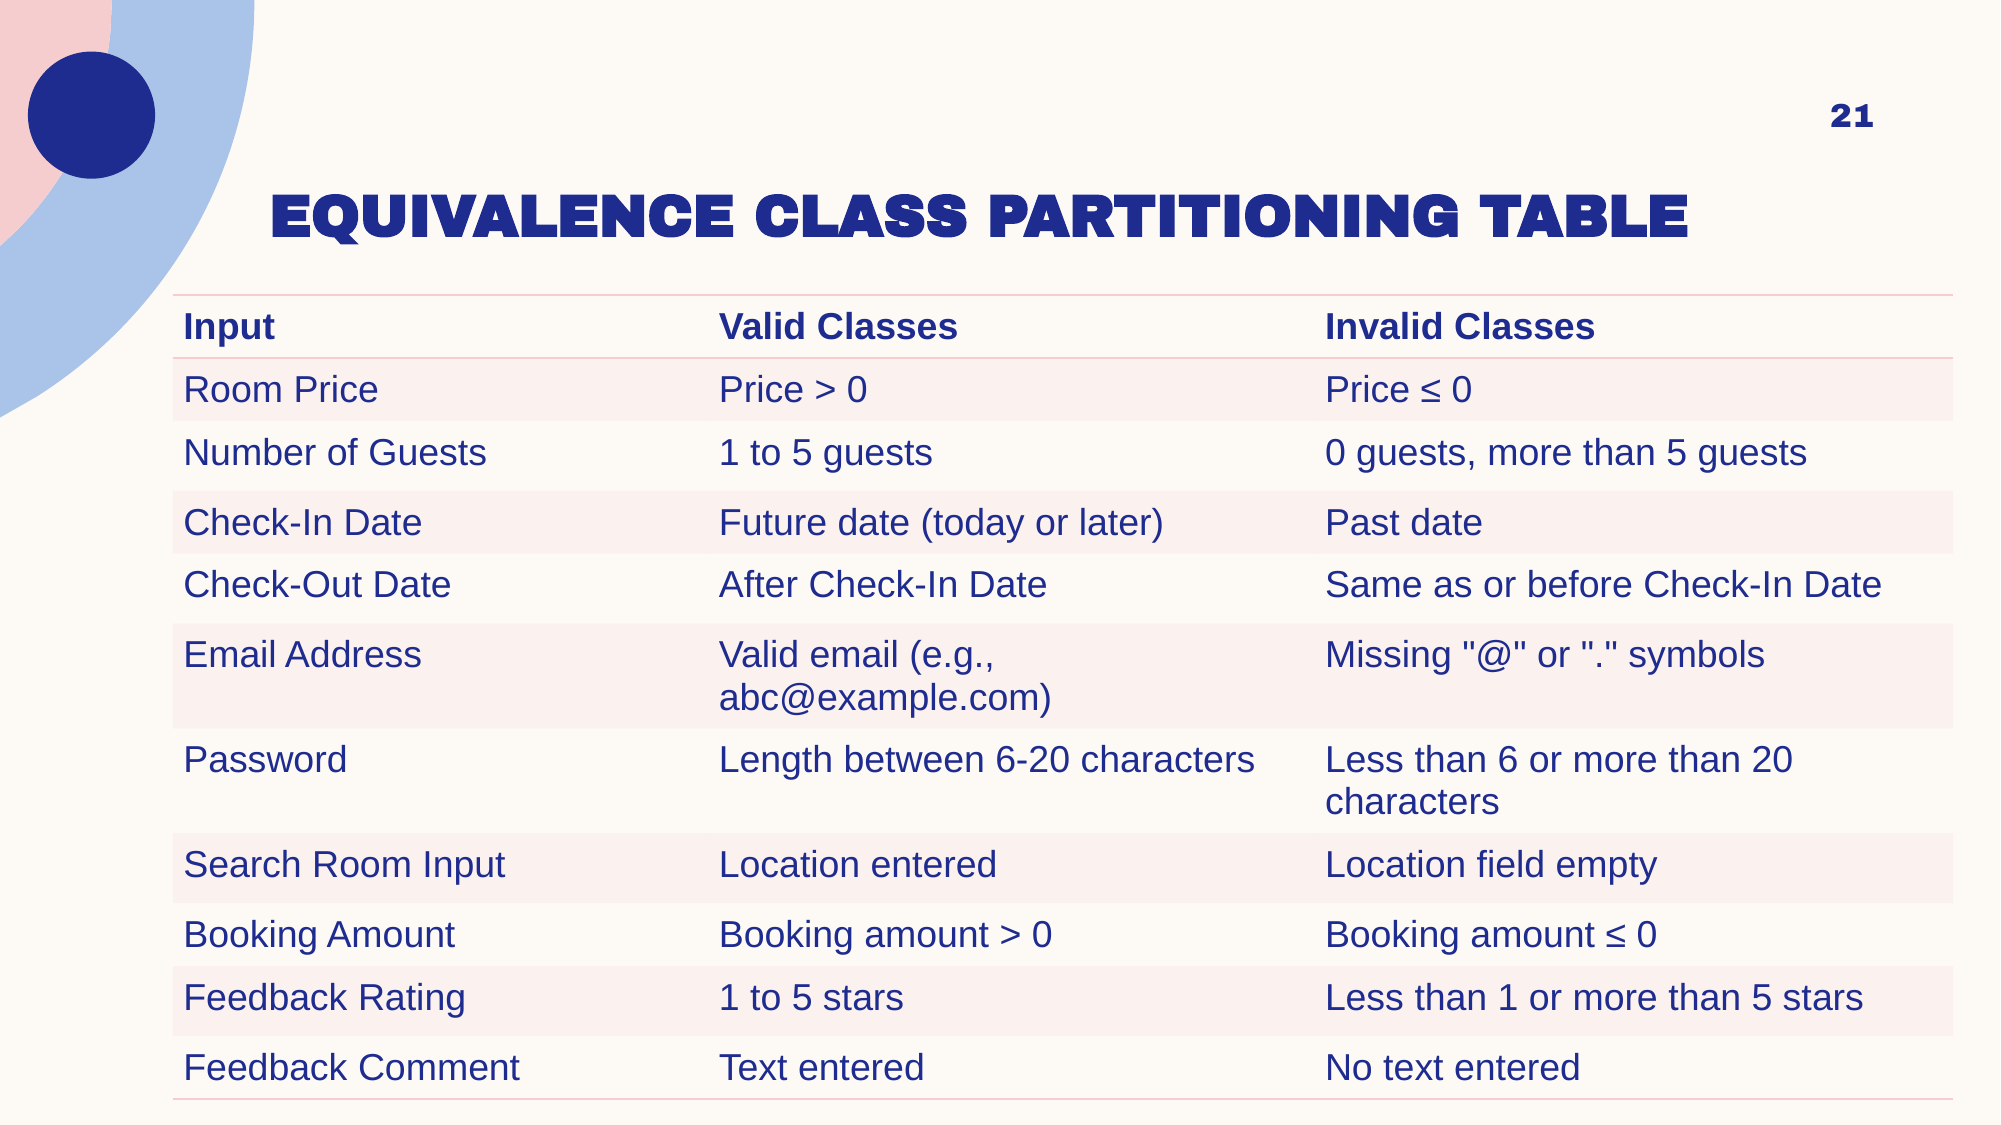

21
# Equivalence Class Partitioning Table
| Input | Valid Classes | Invalid Classes |
| --- | --- | --- |
| Room Price | Price > 0 | Price ≤ 0 |
| Number of Guests | 1 to 5 guests | 0 guests, more than 5 guests |
| Check-In Date | Future date (today or later) | Past date |
| Check-Out Date | After Check-In Date | Same as or before Check-In Date |
| Email Address | Valid email (e.g., abc@example.com) | Missing "@" or "." symbols |
| Password | Length between 6-20 characters | Less than 6 or more than 20 characters |
| Search Room Input | Location entered | Location field empty |
| Booking Amount | Booking amount > 0 | Booking amount ≤ 0 |
| Feedback Rating | 1 to 5 stars | Less than 1 or more than 5 stars |
| Feedback Comment | Text entered | No text entered |